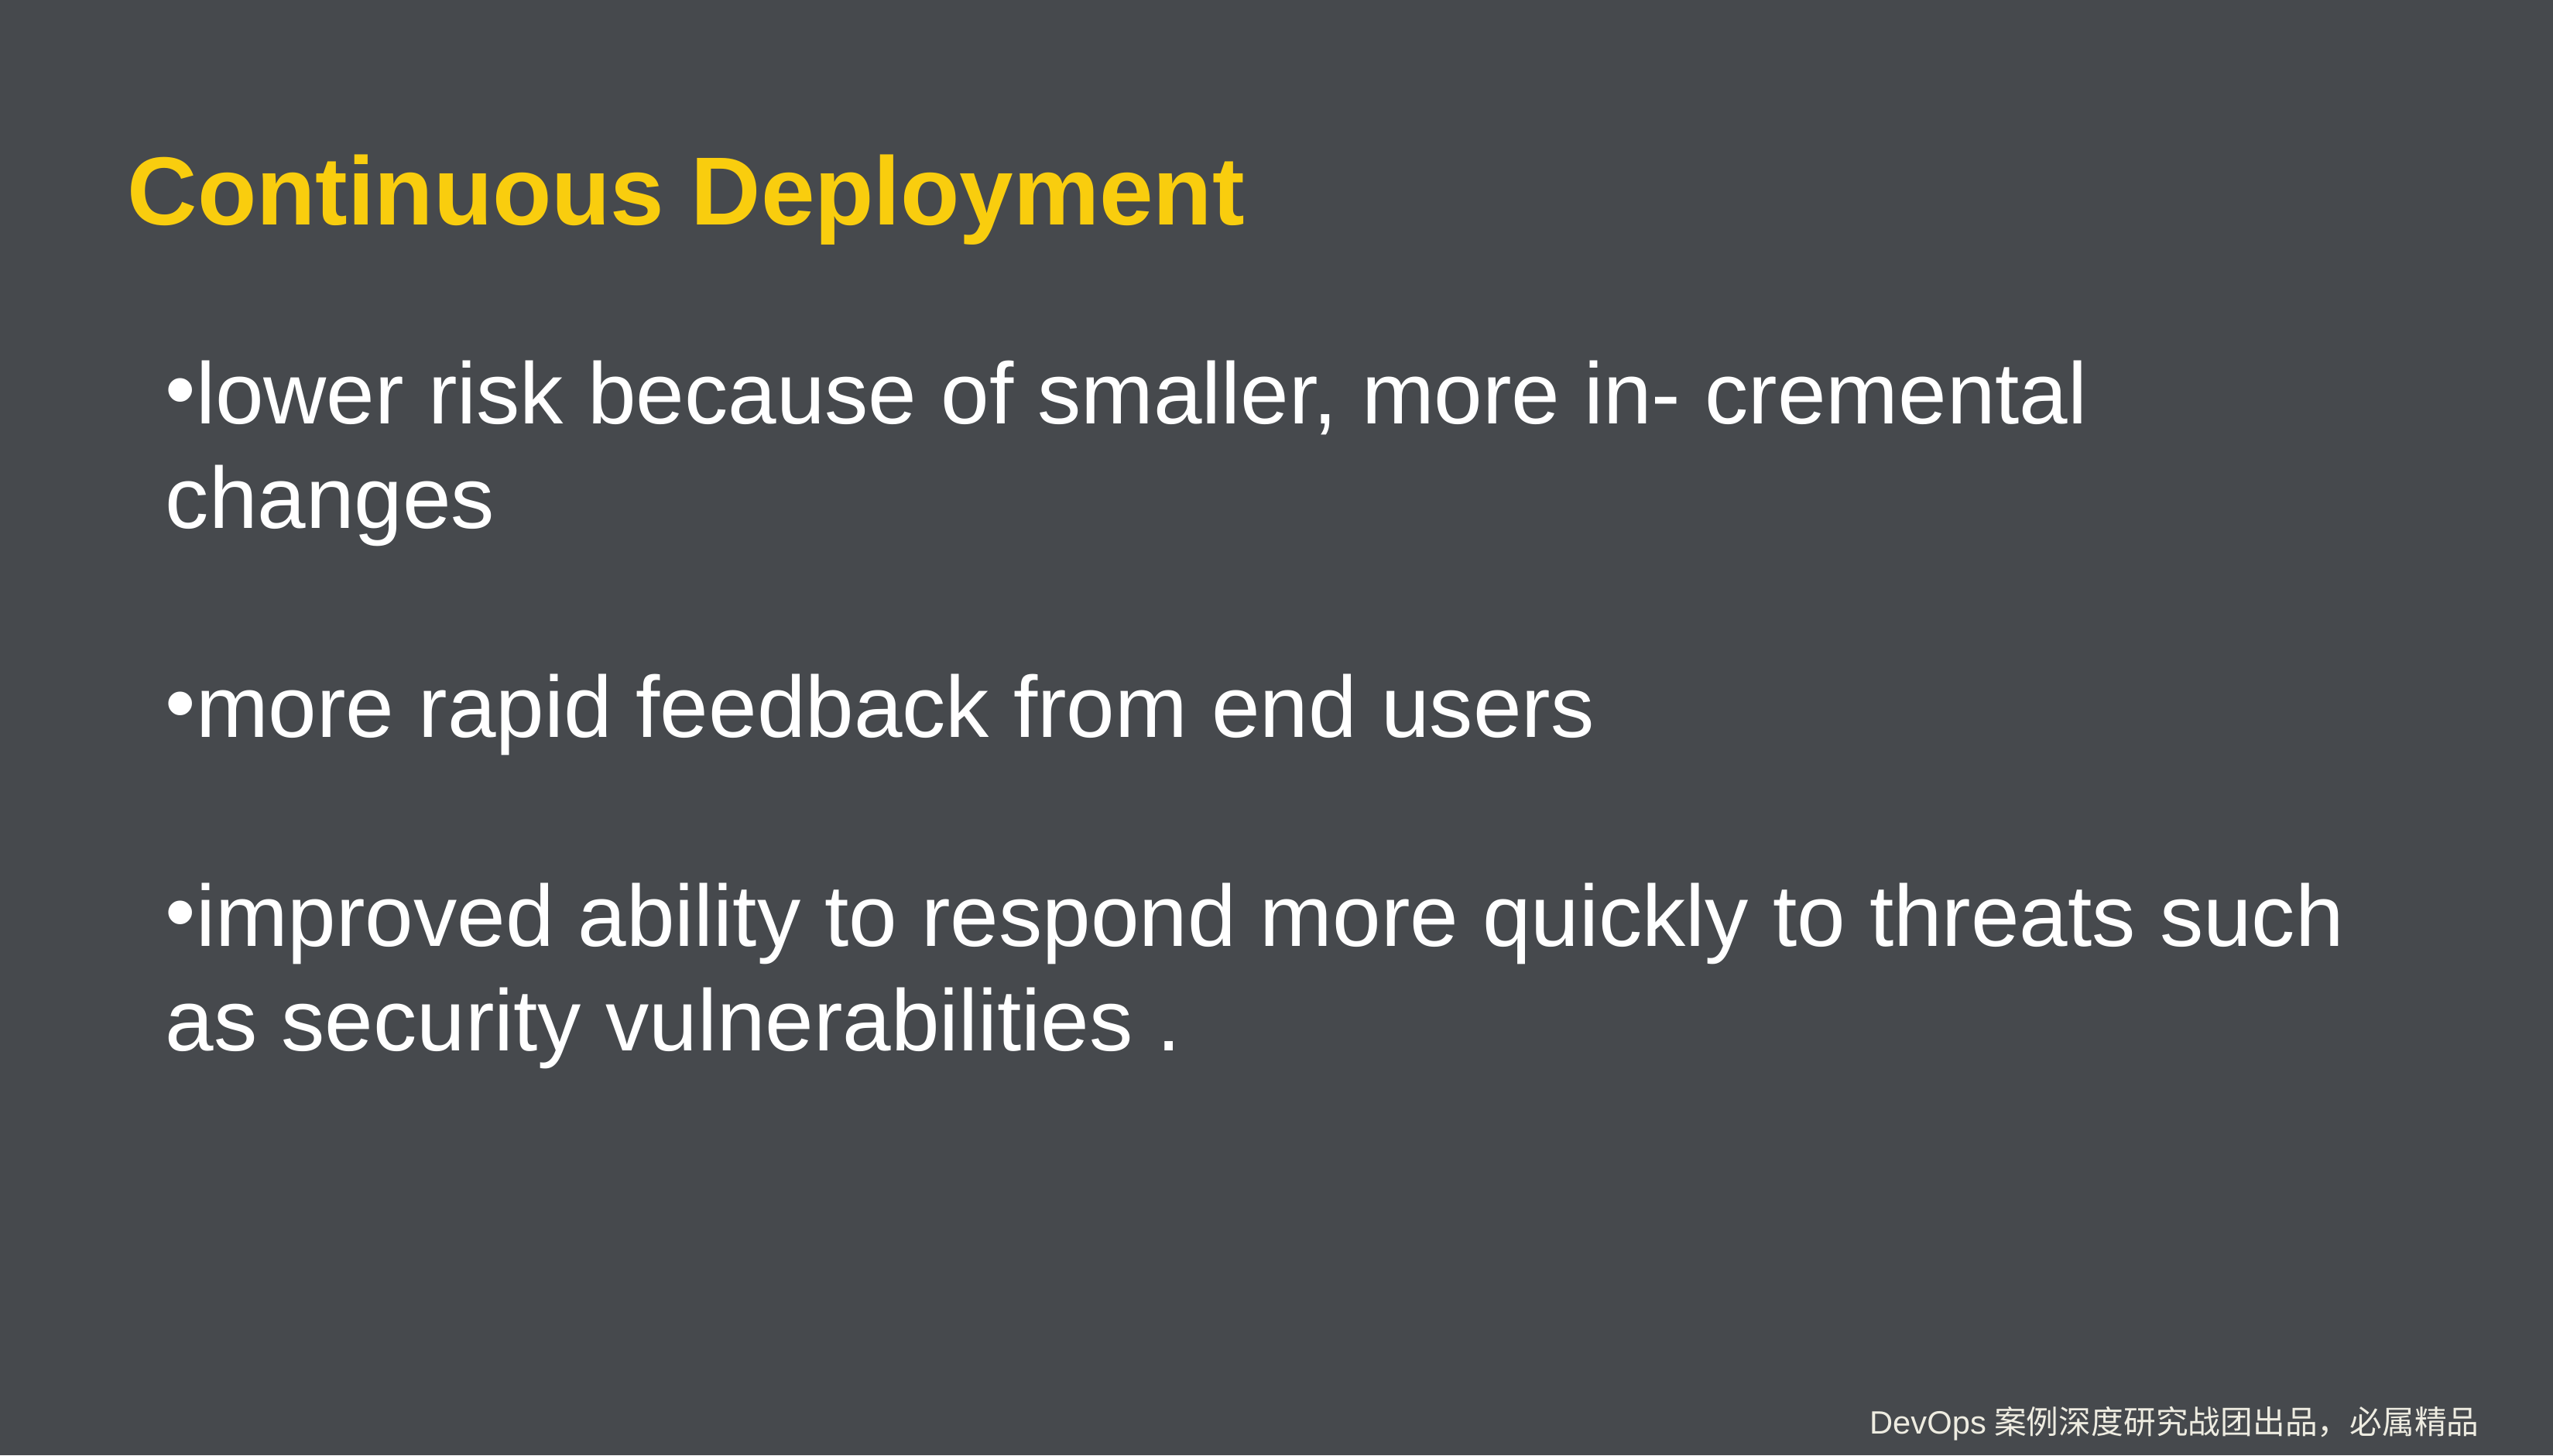

# Continuous Deployment
lower risk because of smaller, more in- cremental changes

more rapid feedback from end users

improved ability to respond more quickly to threats such as security vulnerabilities .